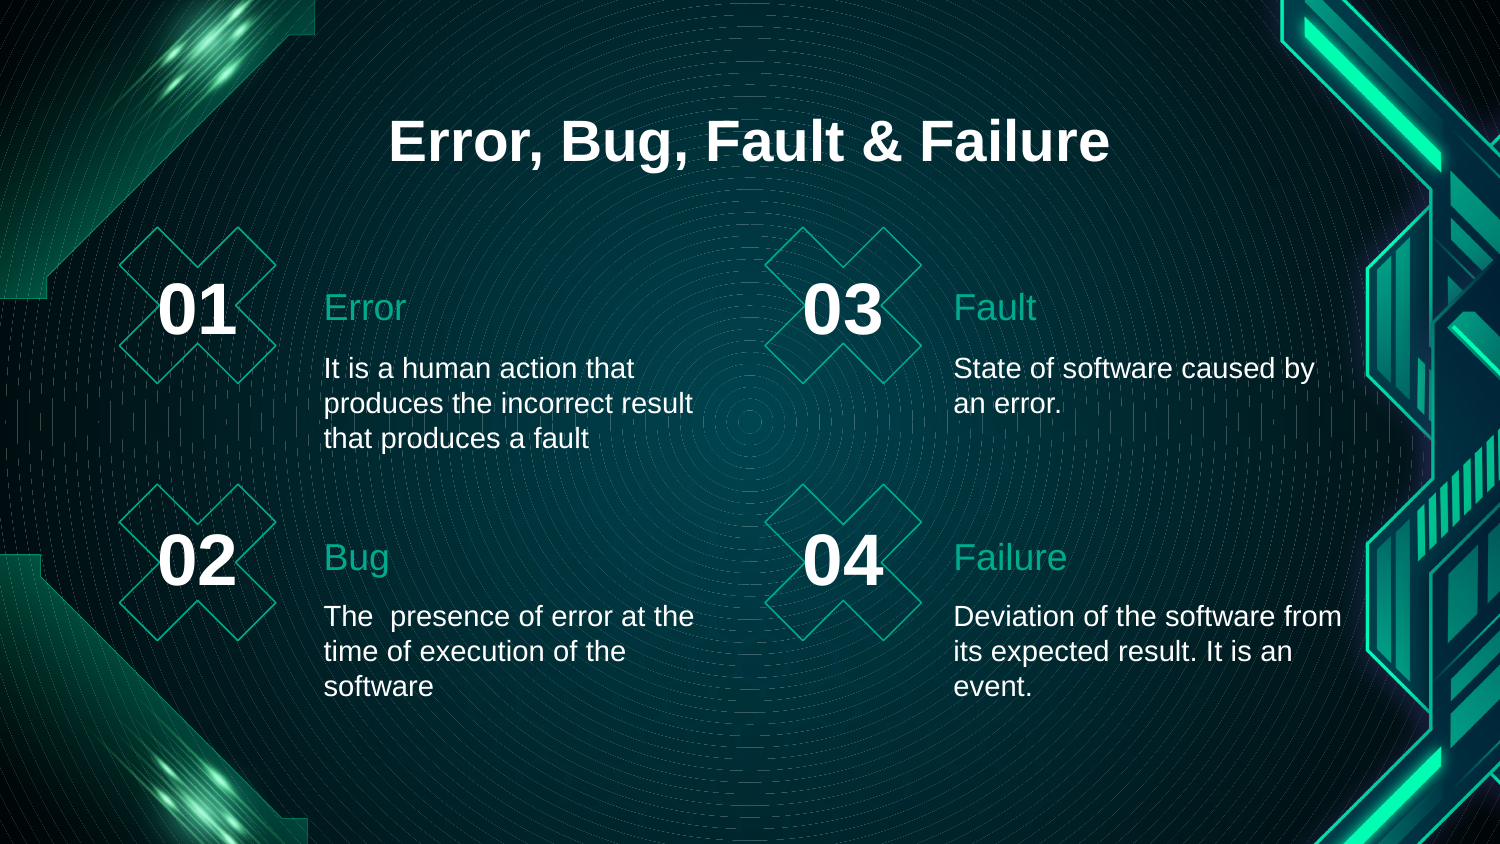

Error, Bug, Fault & Failure

# 01
03
Error
Fault
It is a human action that produces the incorrect result that produces a fault
State of software caused by an error.

02
04
Failure
Bug
Deviation of the software from its expected result. It is an event.
The  presence of error at the time of execution of the software